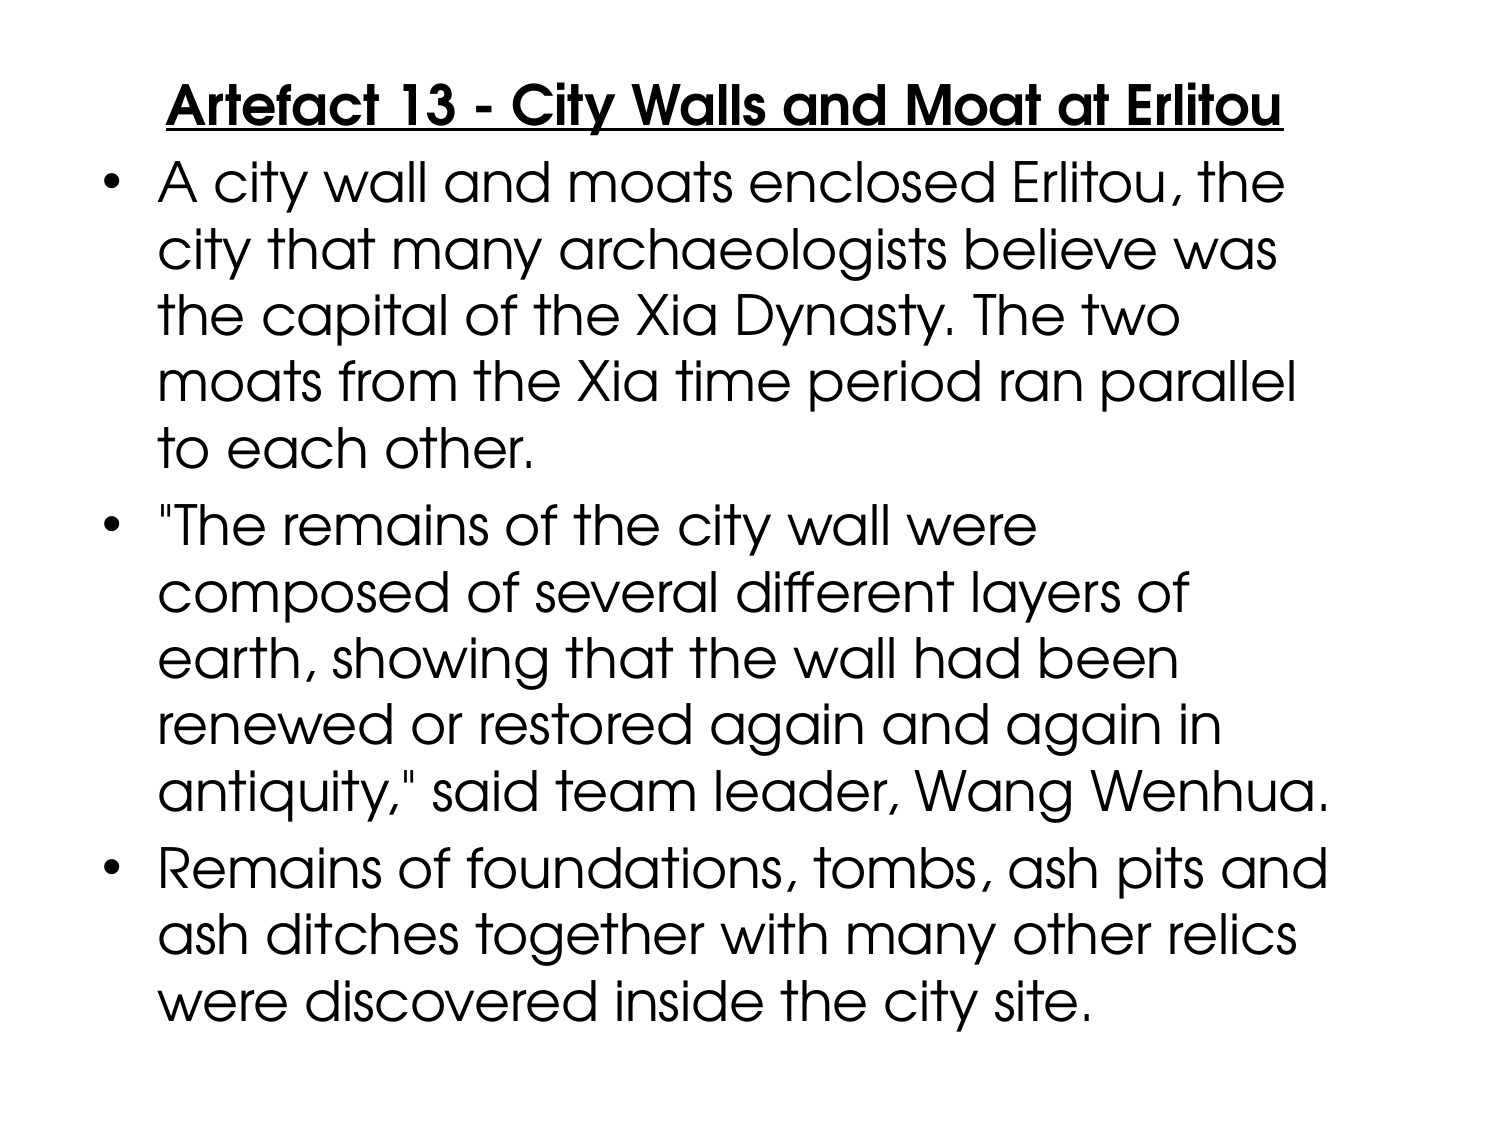

Artefact 13 - City Walls and Moat at Erlitou
A city wall and moats enclosed Erlitou, the city that many archaeologists believe was the capital of the Xia Dynasty. The two moats from the Xia time period ran parallel to each other.
"The remains of the city wall were composed of several different layers of earth, showing that the wall had been renewed or restored again and again in antiquity," said team leader, Wang Wenhua.
Remains of foundations, tombs, ash pits and ash ditches together with many other relics were discovered inside the city site.